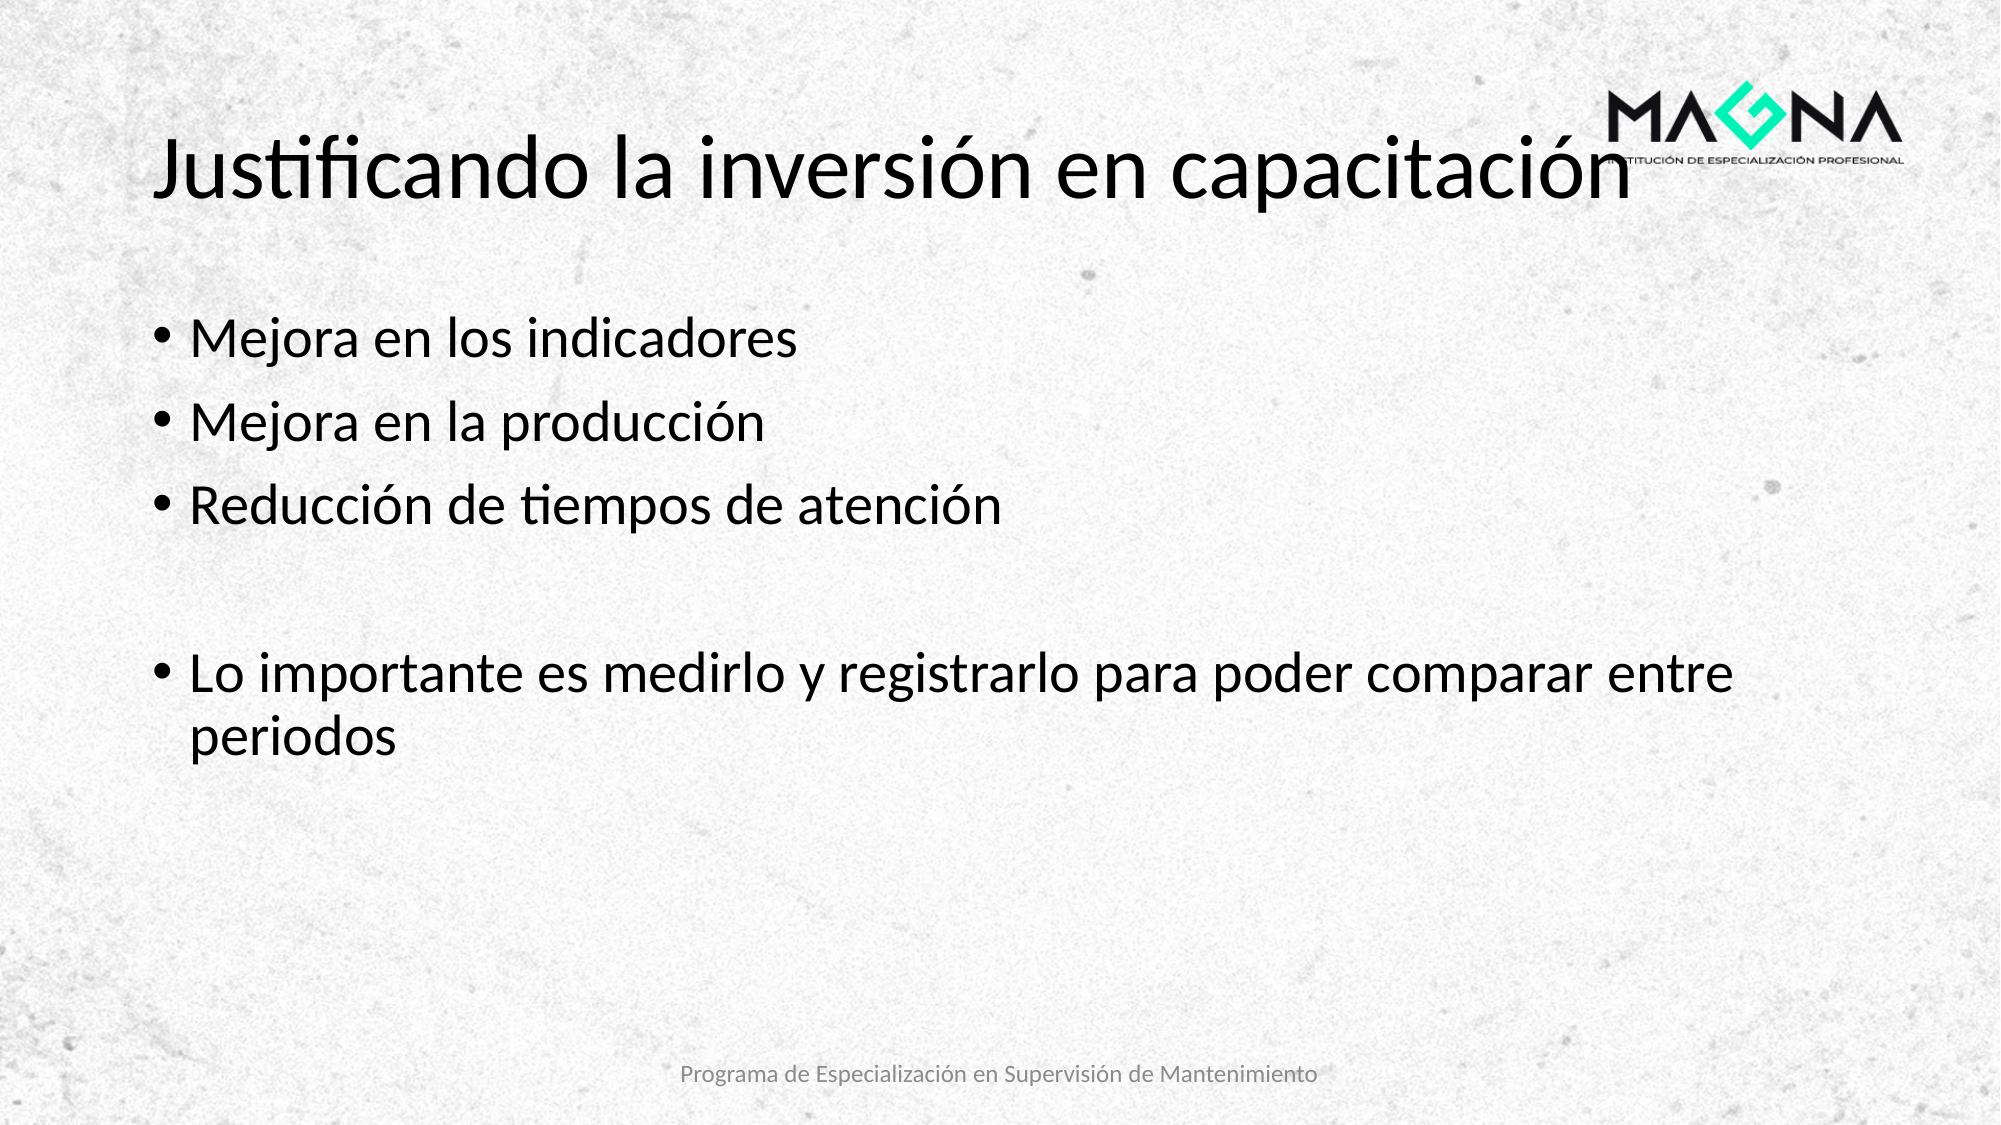

# Justificando la inversión en capacitación
Mejora en los indicadores
Mejora en la producción
Reducción de tiempos de atención

Lo importante es medirlo y registrarlo para poder comparar entre periodos